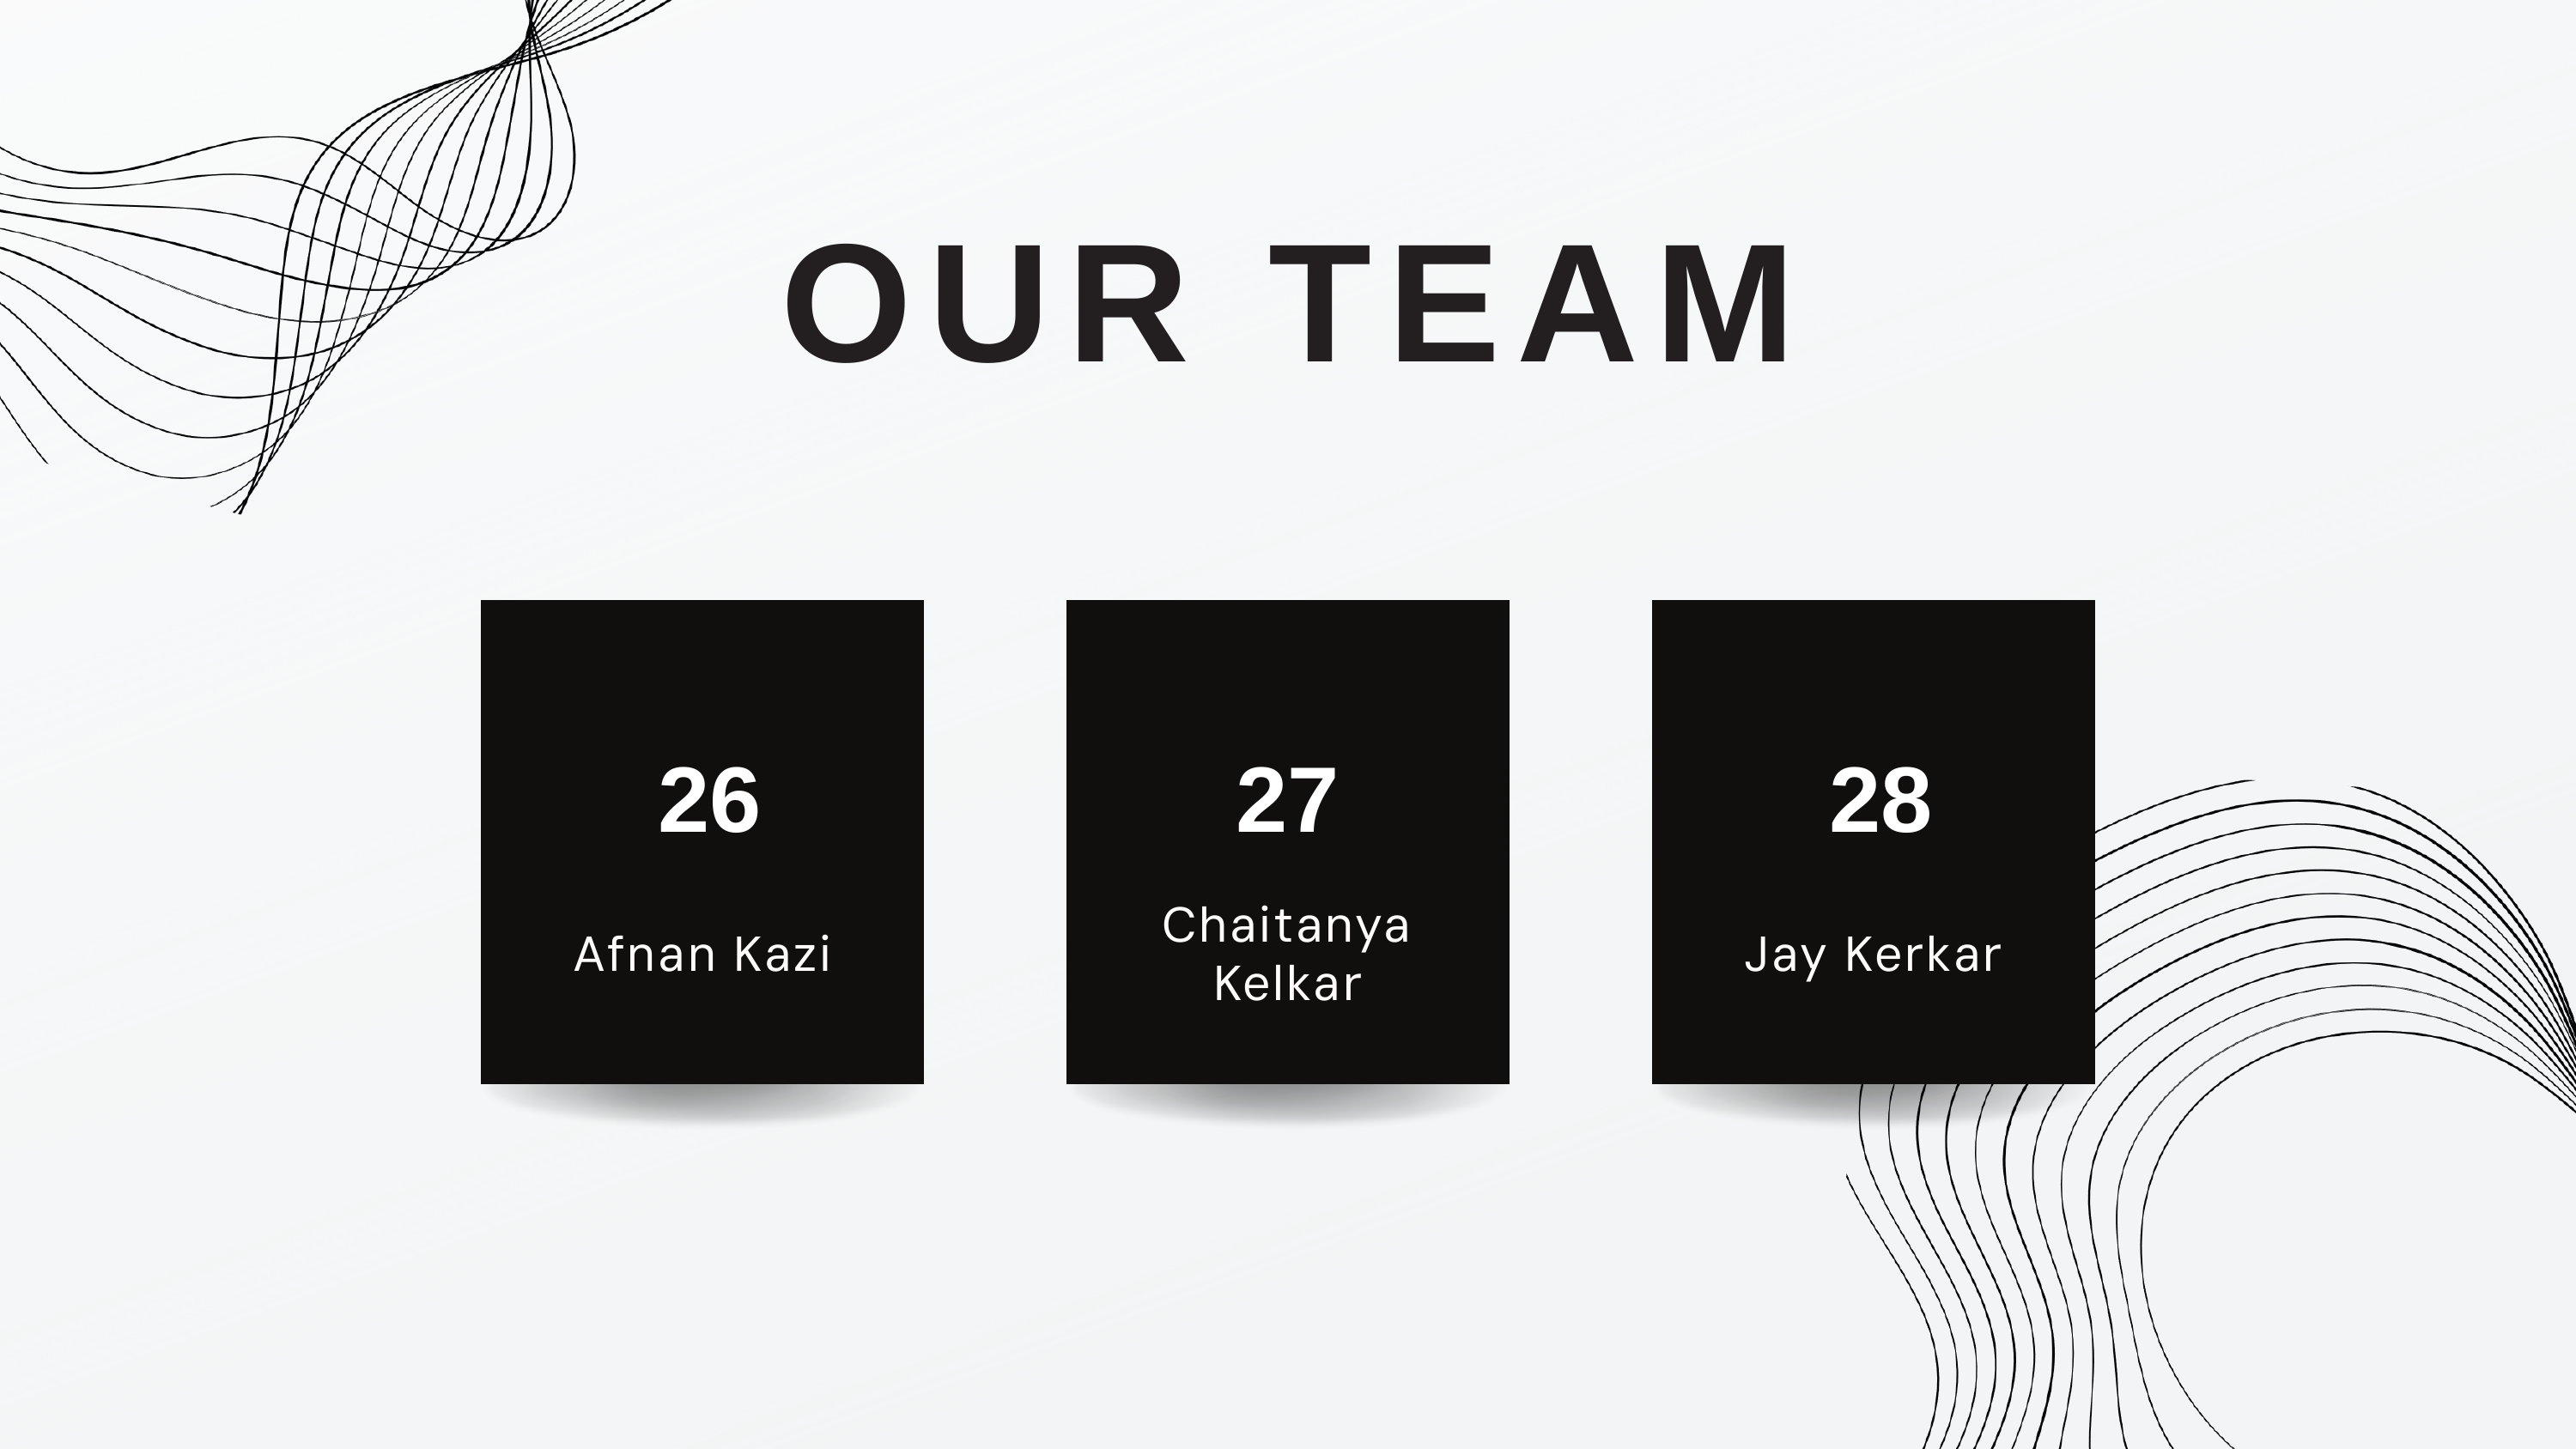

OUR TEAM

26
27
28
Chaitanya Kelkar
Afnan Kazi
Jay Kerkar